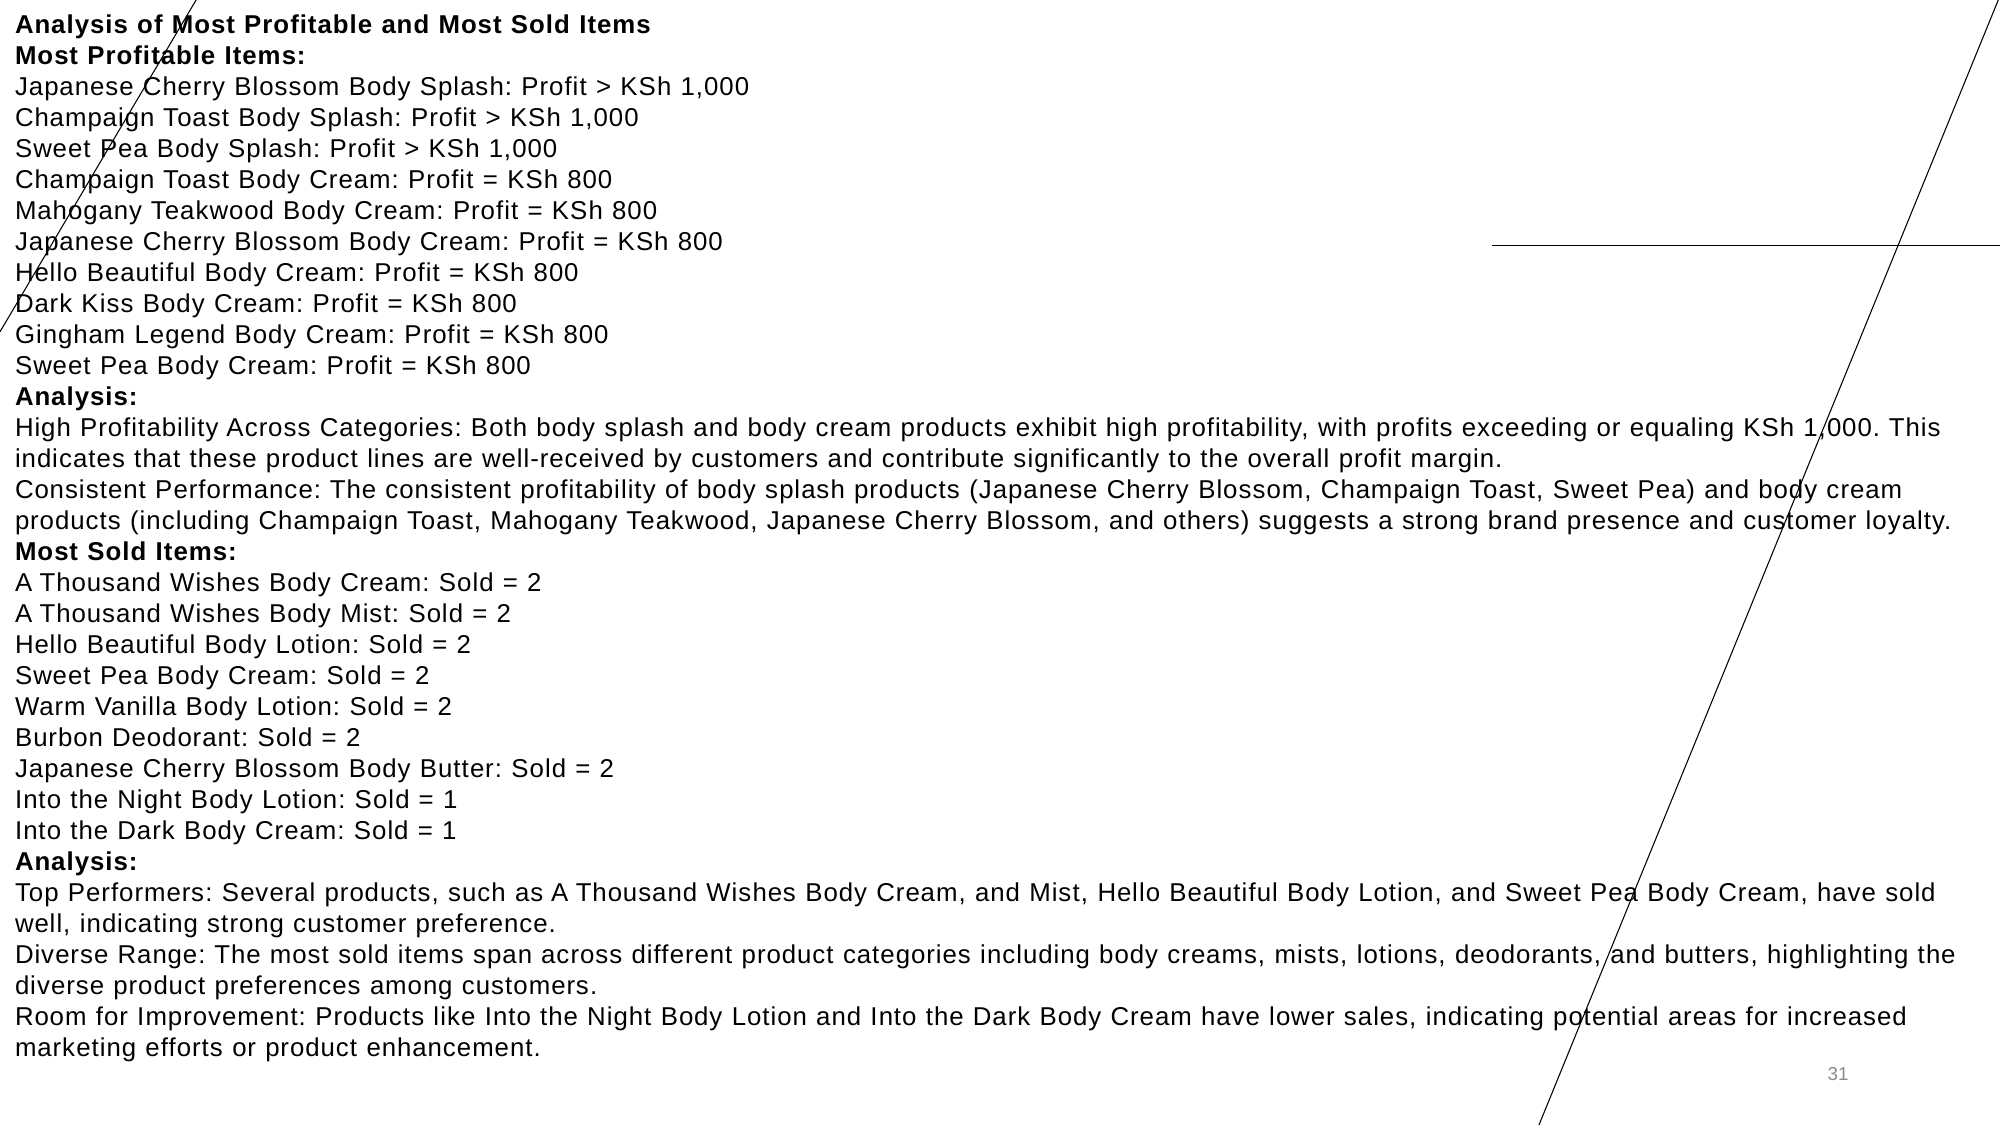

Analysis of Most Profitable and Most Sold Items
Most Profitable Items:
Japanese Cherry Blossom Body Splash: Profit > KSh 1,000
Champaign Toast Body Splash: Profit > KSh 1,000
Sweet Pea Body Splash: Profit > KSh 1,000
Champaign Toast Body Cream: Profit = KSh 800
Mahogany Teakwood Body Cream: Profit = KSh 800
Japanese Cherry Blossom Body Cream: Profit = KSh 800
Hello Beautiful Body Cream: Profit = KSh 800
Dark Kiss Body Cream: Profit = KSh 800
Gingham Legend Body Cream: Profit = KSh 800
Sweet Pea Body Cream: Profit = KSh 800
Analysis:
High Profitability Across Categories: Both body splash and body cream products exhibit high profitability, with profits exceeding or equaling KSh 1,000. This indicates that these product lines are well-received by customers and contribute significantly to the overall profit margin.
Consistent Performance: The consistent profitability of body splash products (Japanese Cherry Blossom, Champaign Toast, Sweet Pea) and body cream products (including Champaign Toast, Mahogany Teakwood, Japanese Cherry Blossom, and others) suggests a strong brand presence and customer loyalty.
Most Sold Items:
A Thousand Wishes Body Cream: Sold = 2
A Thousand Wishes Body Mist: Sold = 2
Hello Beautiful Body Lotion: Sold = 2
Sweet Pea Body Cream: Sold = 2
Warm Vanilla Body Lotion: Sold = 2
Burbon Deodorant: Sold = 2
Japanese Cherry Blossom Body Butter: Sold = 2
Into the Night Body Lotion: Sold = 1
Into the Dark Body Cream: Sold = 1
Analysis:
Top Performers: Several products, such as A Thousand Wishes Body Cream, and Mist, Hello Beautiful Body Lotion, and Sweet Pea Body Cream, have sold well, indicating strong customer preference.
Diverse Range: The most sold items span across different product categories including body creams, mists, lotions, deodorants, and butters, highlighting the diverse product preferences among customers.
Room for Improvement: Products like Into the Night Body Lotion and Into the Dark Body Cream have lower sales, indicating potential areas for increased marketing efforts or product enhancement.
31